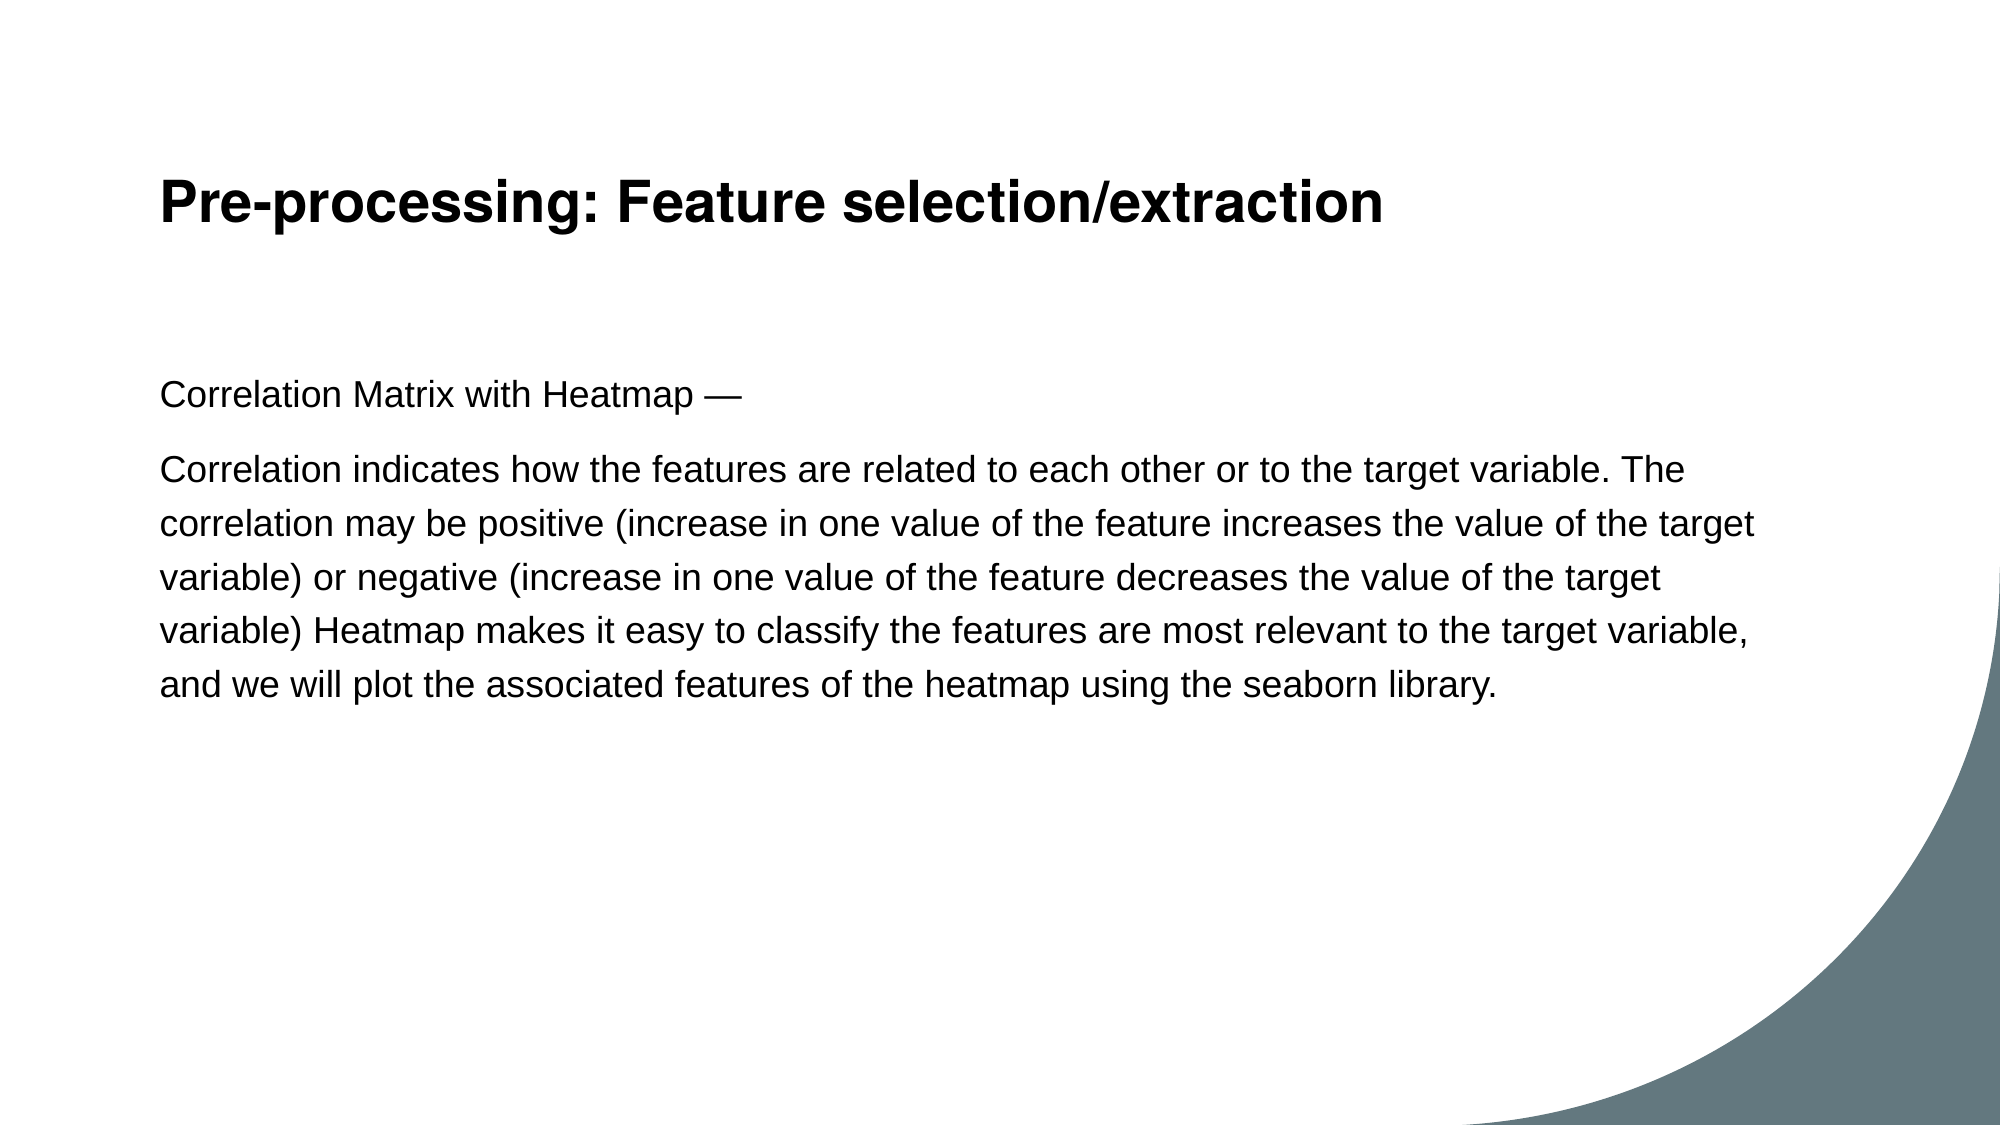

# Pre-processing: Feature selection/extraction
Correlation Matrix with Heatmap —
Correlation indicates how the features are related to each other or to the target variable. The correlation may be positive (increase in one value of the feature increases the value of the target variable) or negative (increase in one value of the feature decreases the value of the target variable) Heatmap makes it easy to classify the features are most relevant to the target variable, and we will plot the associated features of the heatmap using the seaborn library.